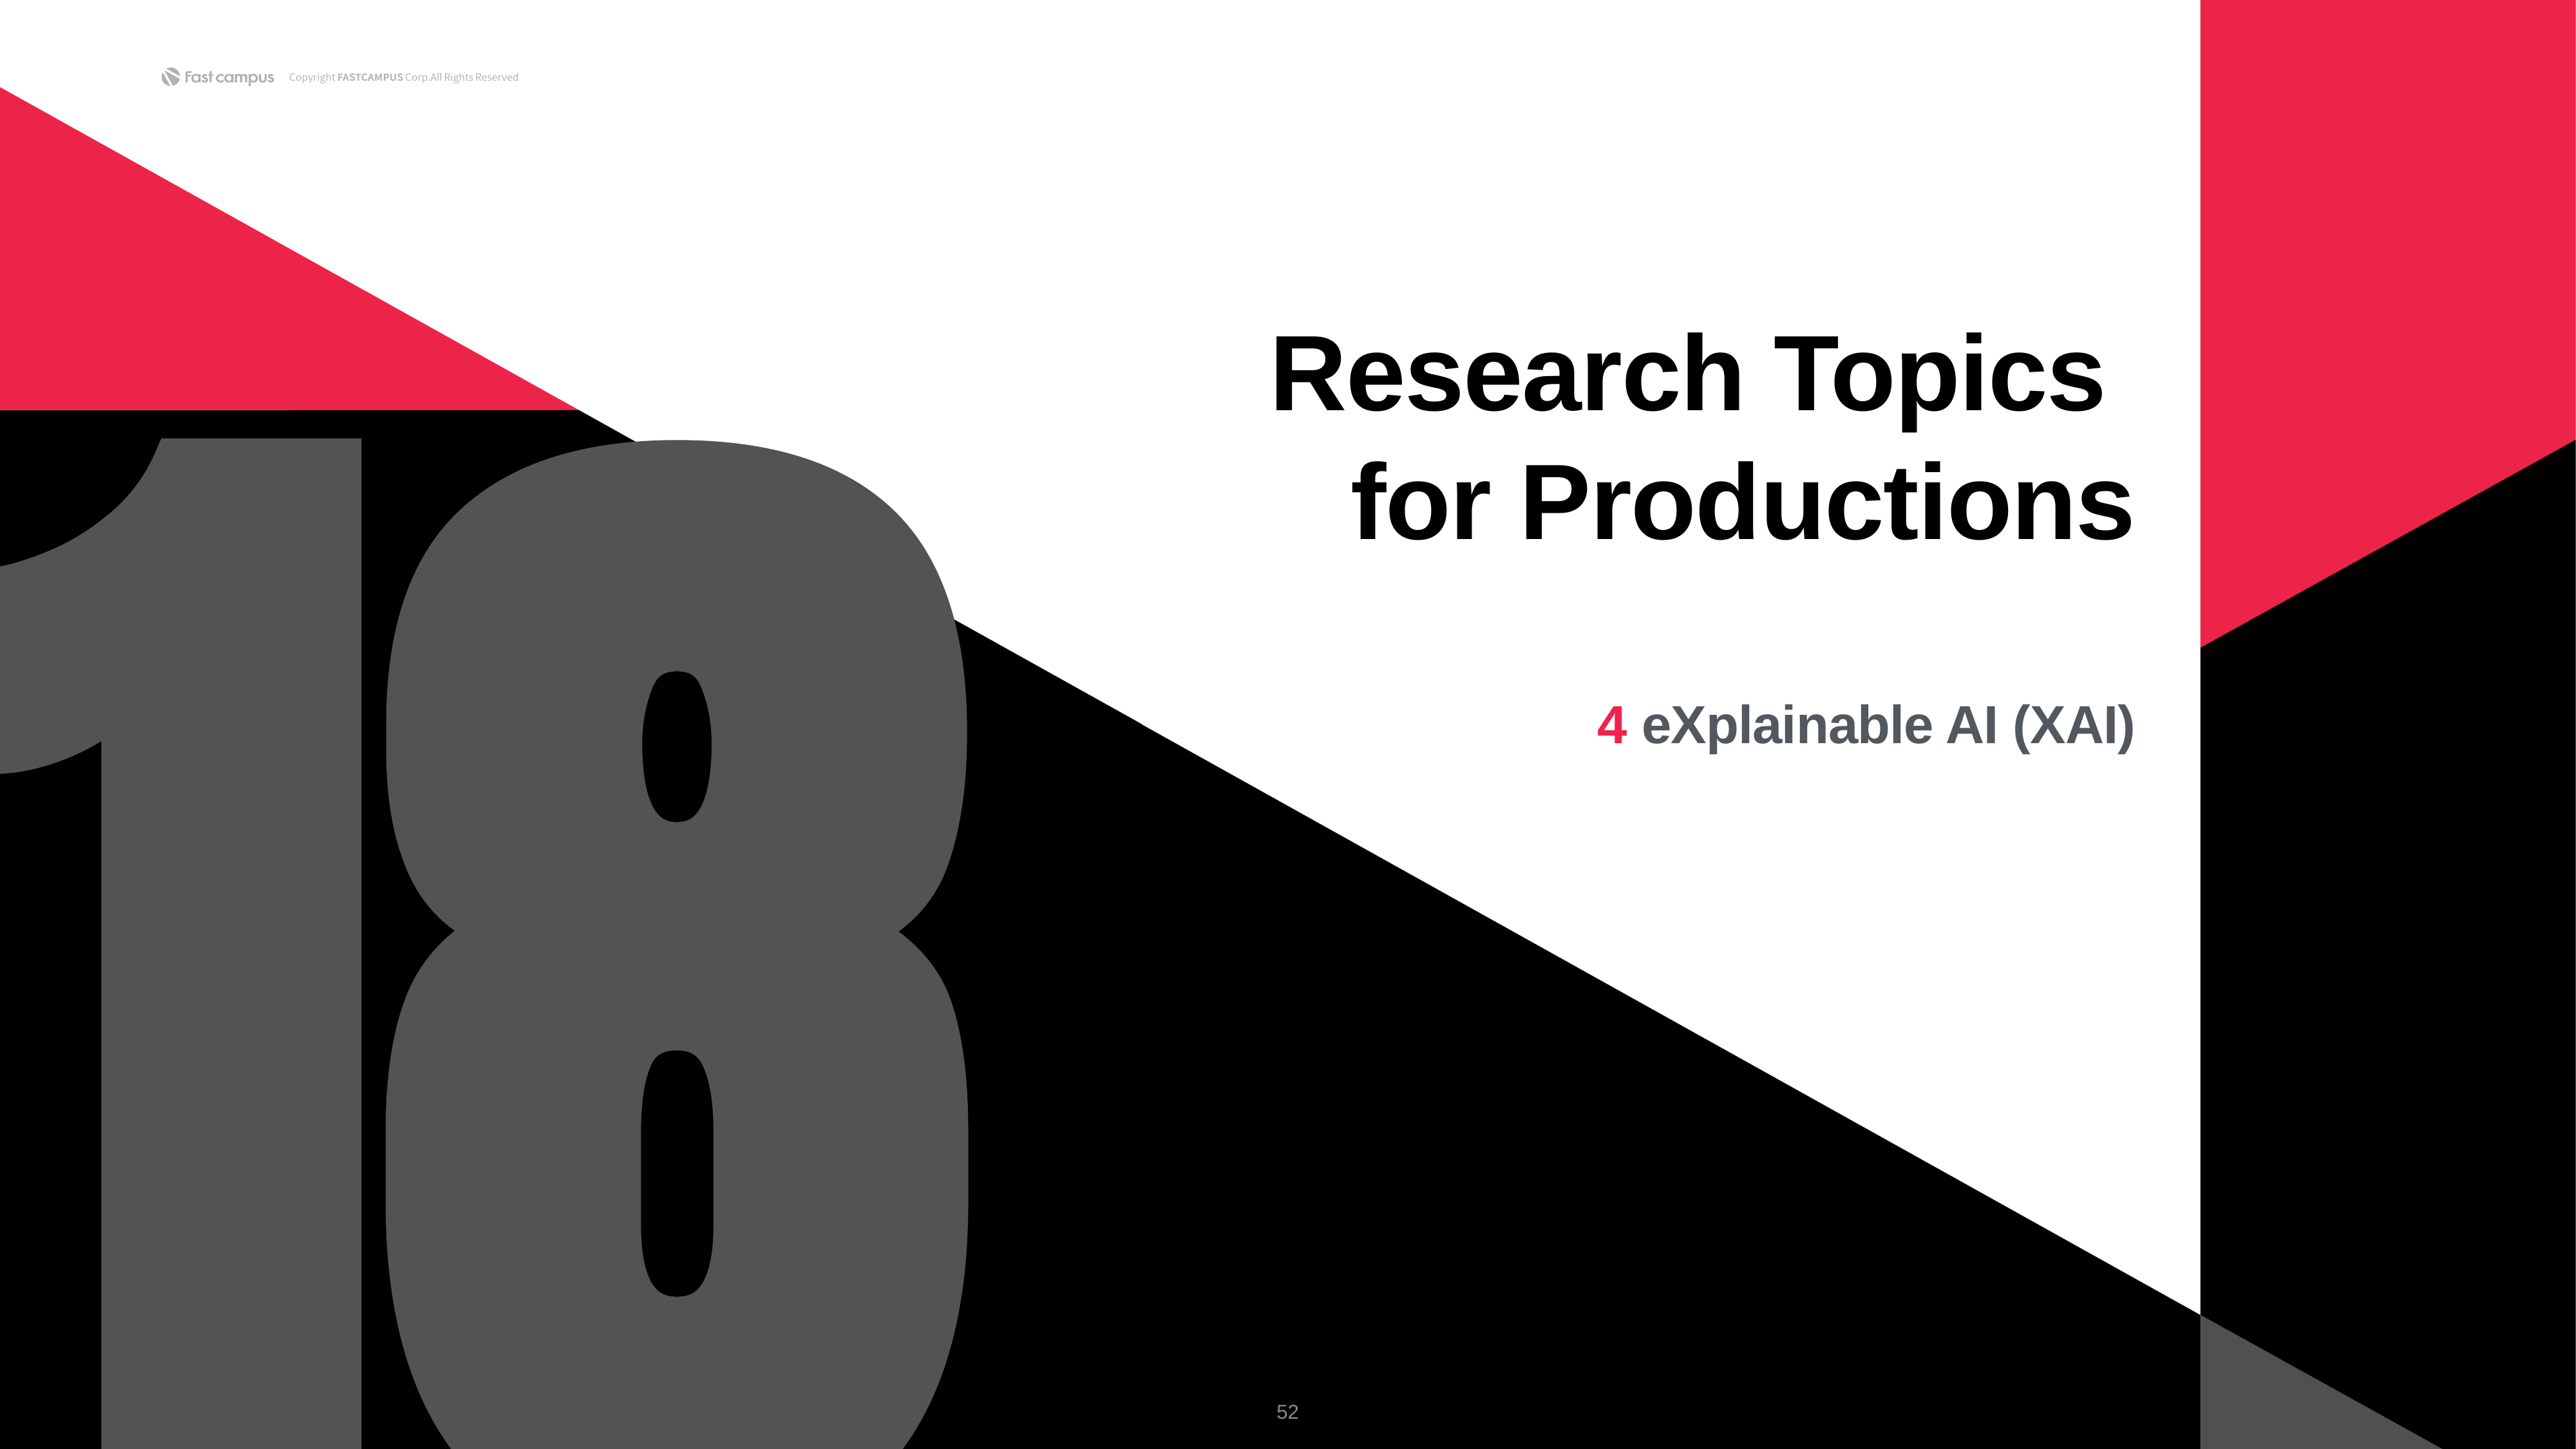

1
8
Research Topics
for Productions

4 eXplainable AI (XAI)

52